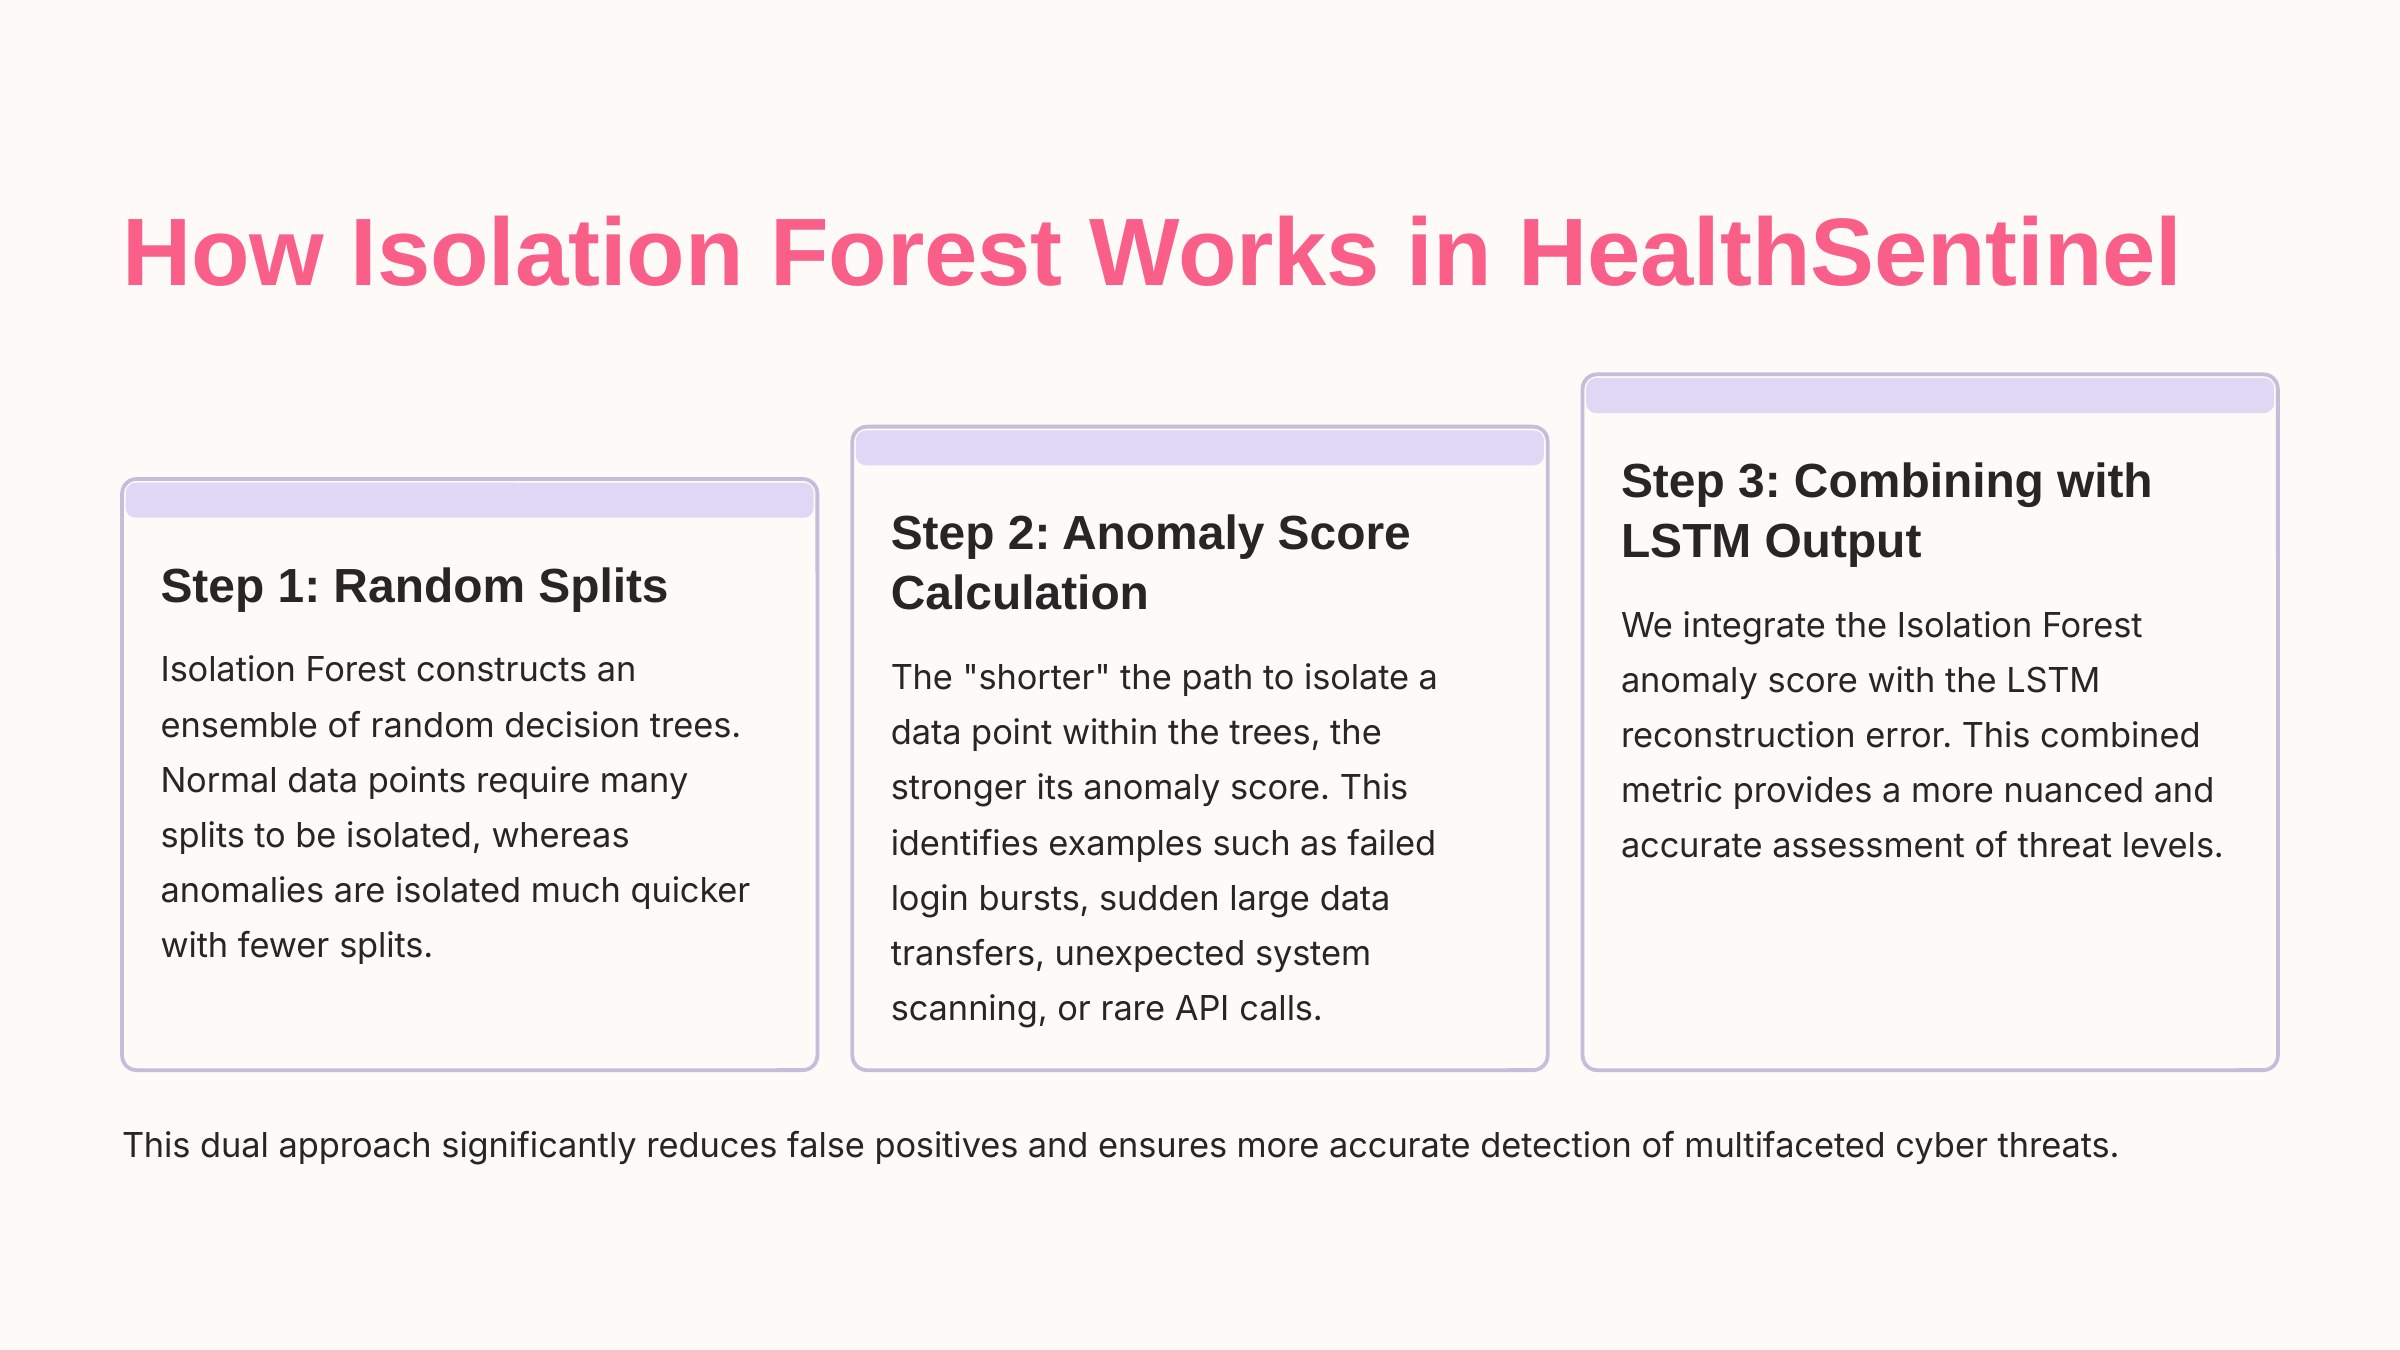

How Isolation Forest Works in HealthSentinel

Step 3: Combining with LSTM Output

Step 2: Anomaly Score Calculation
Step 1: Random Splits
We integrate the Isolation Forest anomaly score with the LSTM reconstruction error. This combined metric provides a more nuanced and accurate assessment of threat levels.
Isolation Forest constructs an ensemble of random decision trees. Normal data points require many splits to be isolated, whereas anomalies are isolated much quicker with fewer splits.
The "shorter" the path to isolate a data point within the trees, the stronger its anomaly score. This identifies examples such as failed login bursts, sudden large data transfers, unexpected system scanning, or rare API calls.
This dual approach significantly reduces false positives and ensures more accurate detection of multifaceted cyber threats.